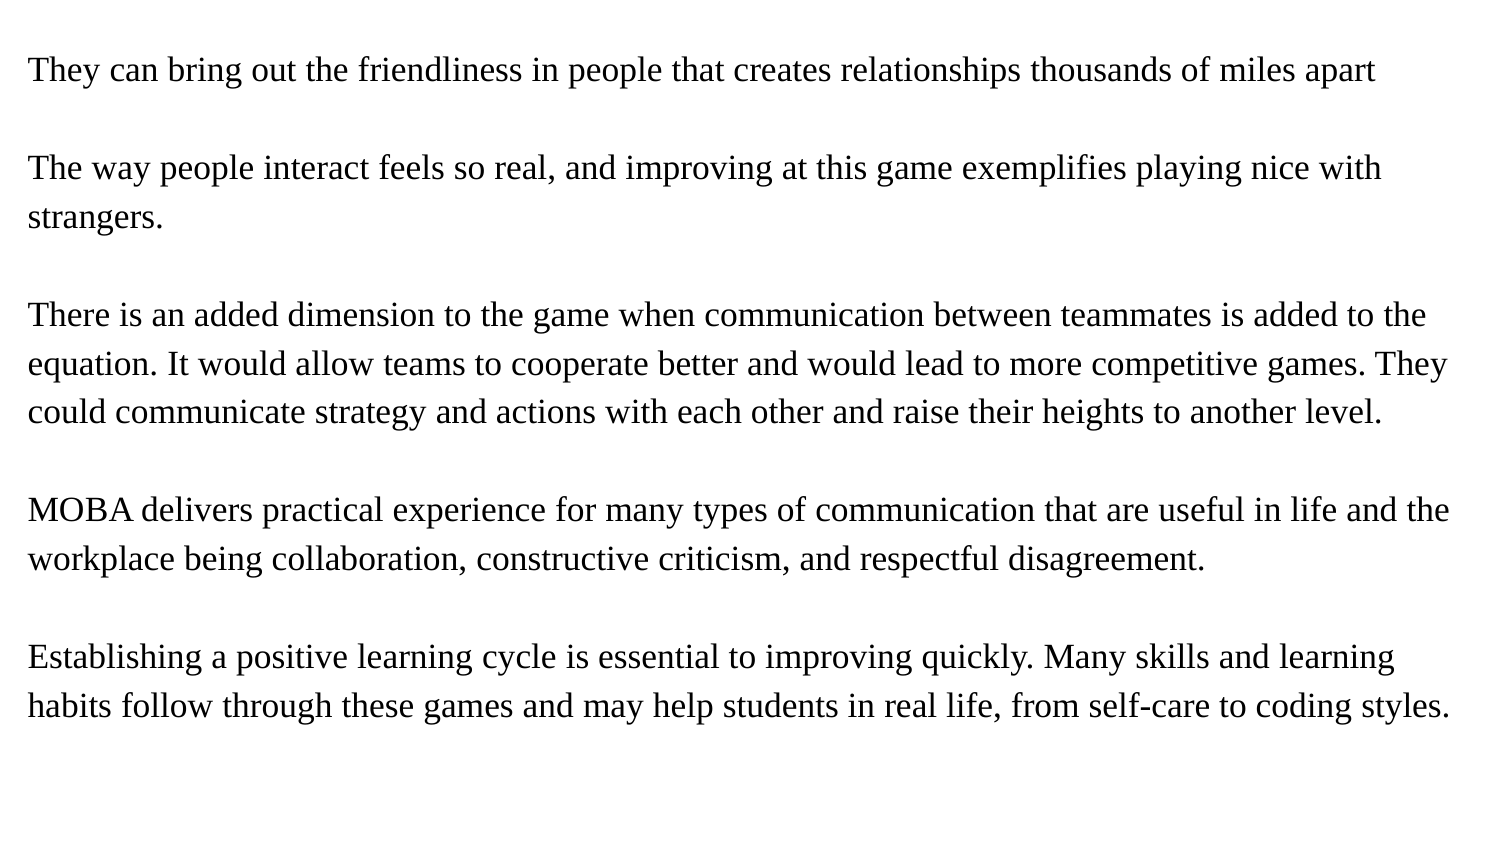

They can bring out the friendliness in people that creates relationships thousands of miles apart

The way people interact feels so real, and improving at this game exemplifies playing nice with strangers.

There is an added dimension to the game when communication between teammates is added to the equation. It would allow teams to cooperate better and would lead to more competitive games. They could communicate strategy and actions with each other and raise their heights to another level.

MOBA delivers practical experience for many types of communication that are useful in life and the workplace being collaboration, constructive criticism, and respectful disagreement.

Establishing a positive learning cycle is essential to improving quickly. Many skills and learning habits follow through these games and may help students in real life, from self-care to coding styles.